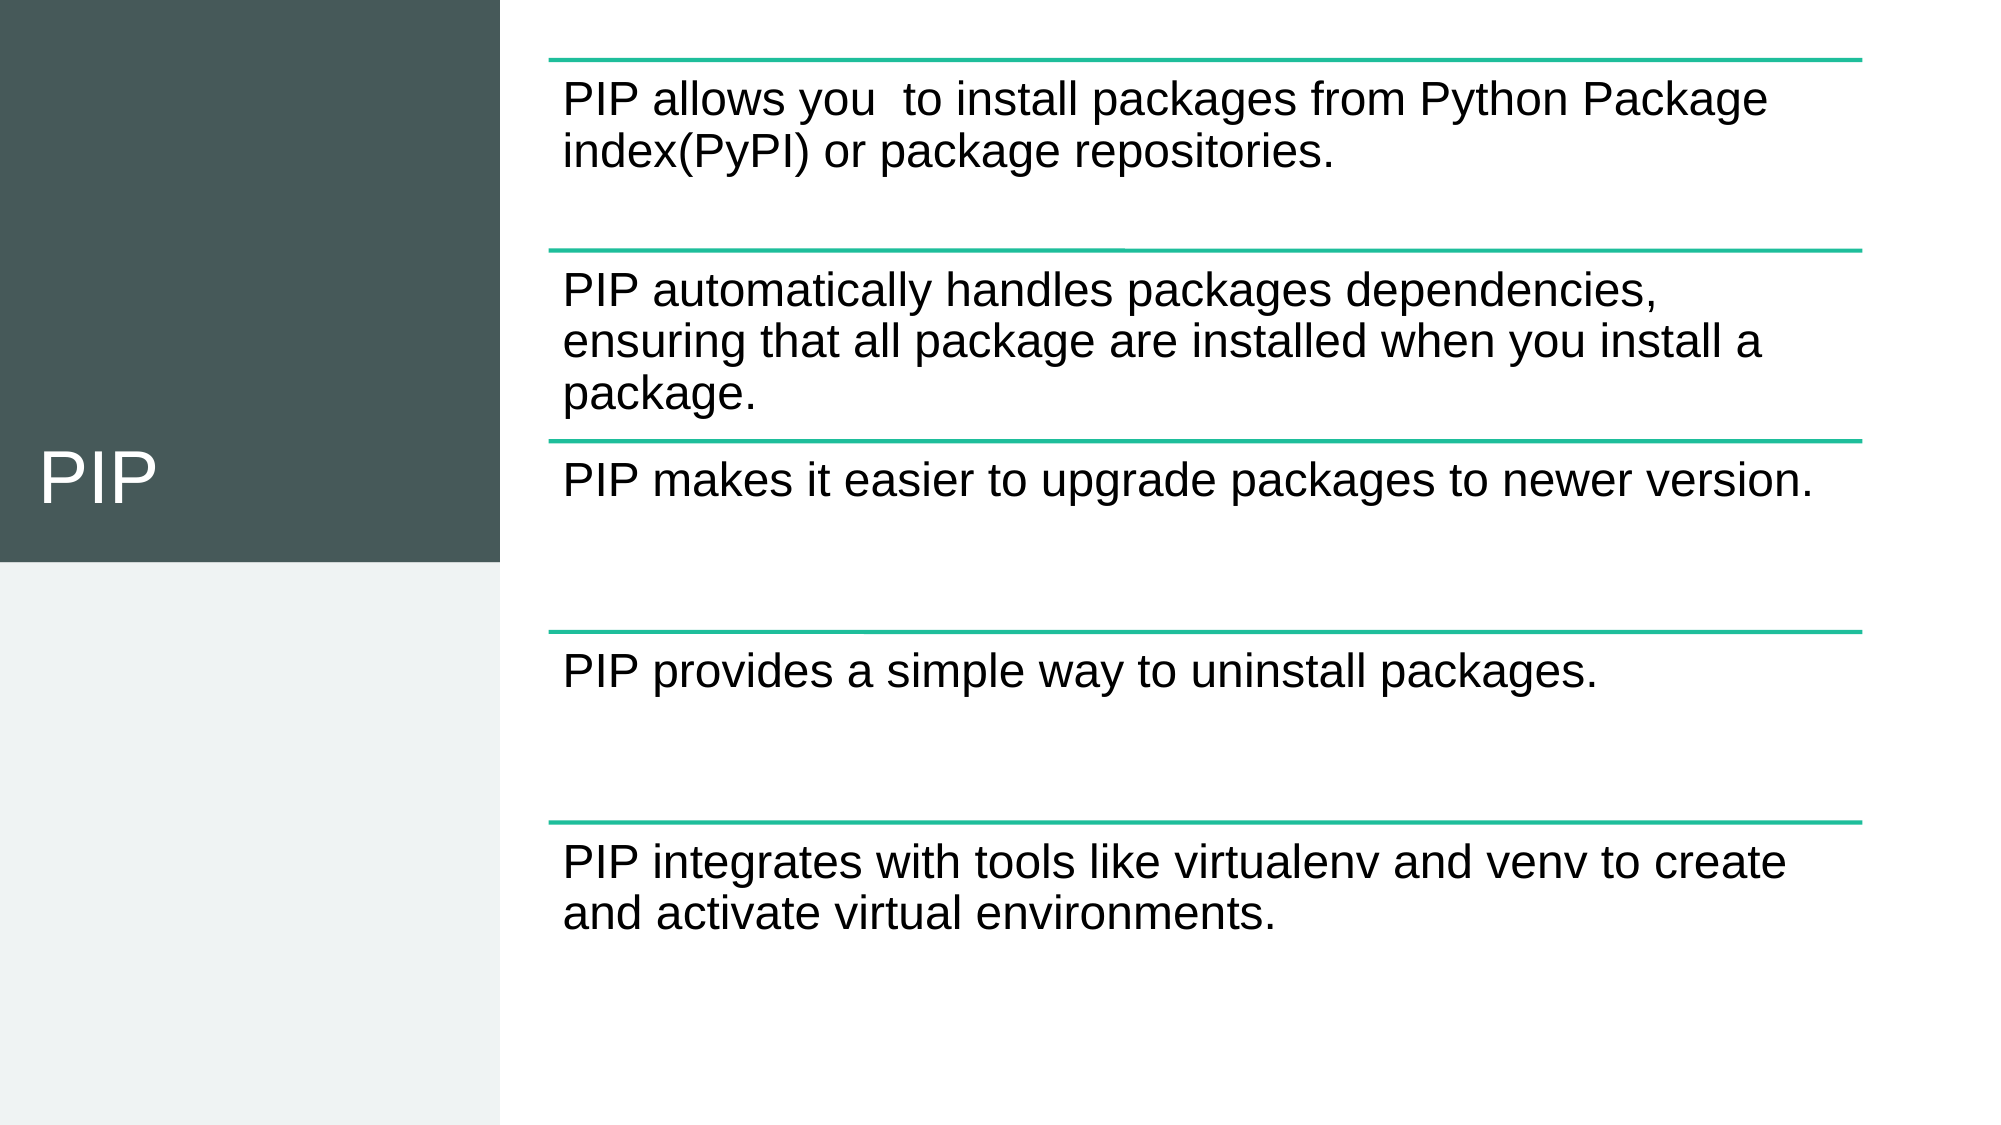

PIP
PIP allows you  to install packages from Python Package index(PyPI) or package repositories.
PIP automatically handles packages dependencies, ensuring that all package are installed when you install a package.
PIP makes it easier to upgrade packages to newer version.
PIP provides a simple way to uninstall packages.
PIP integrates with tools like virtualenv and venv to create and activate virtual environments.